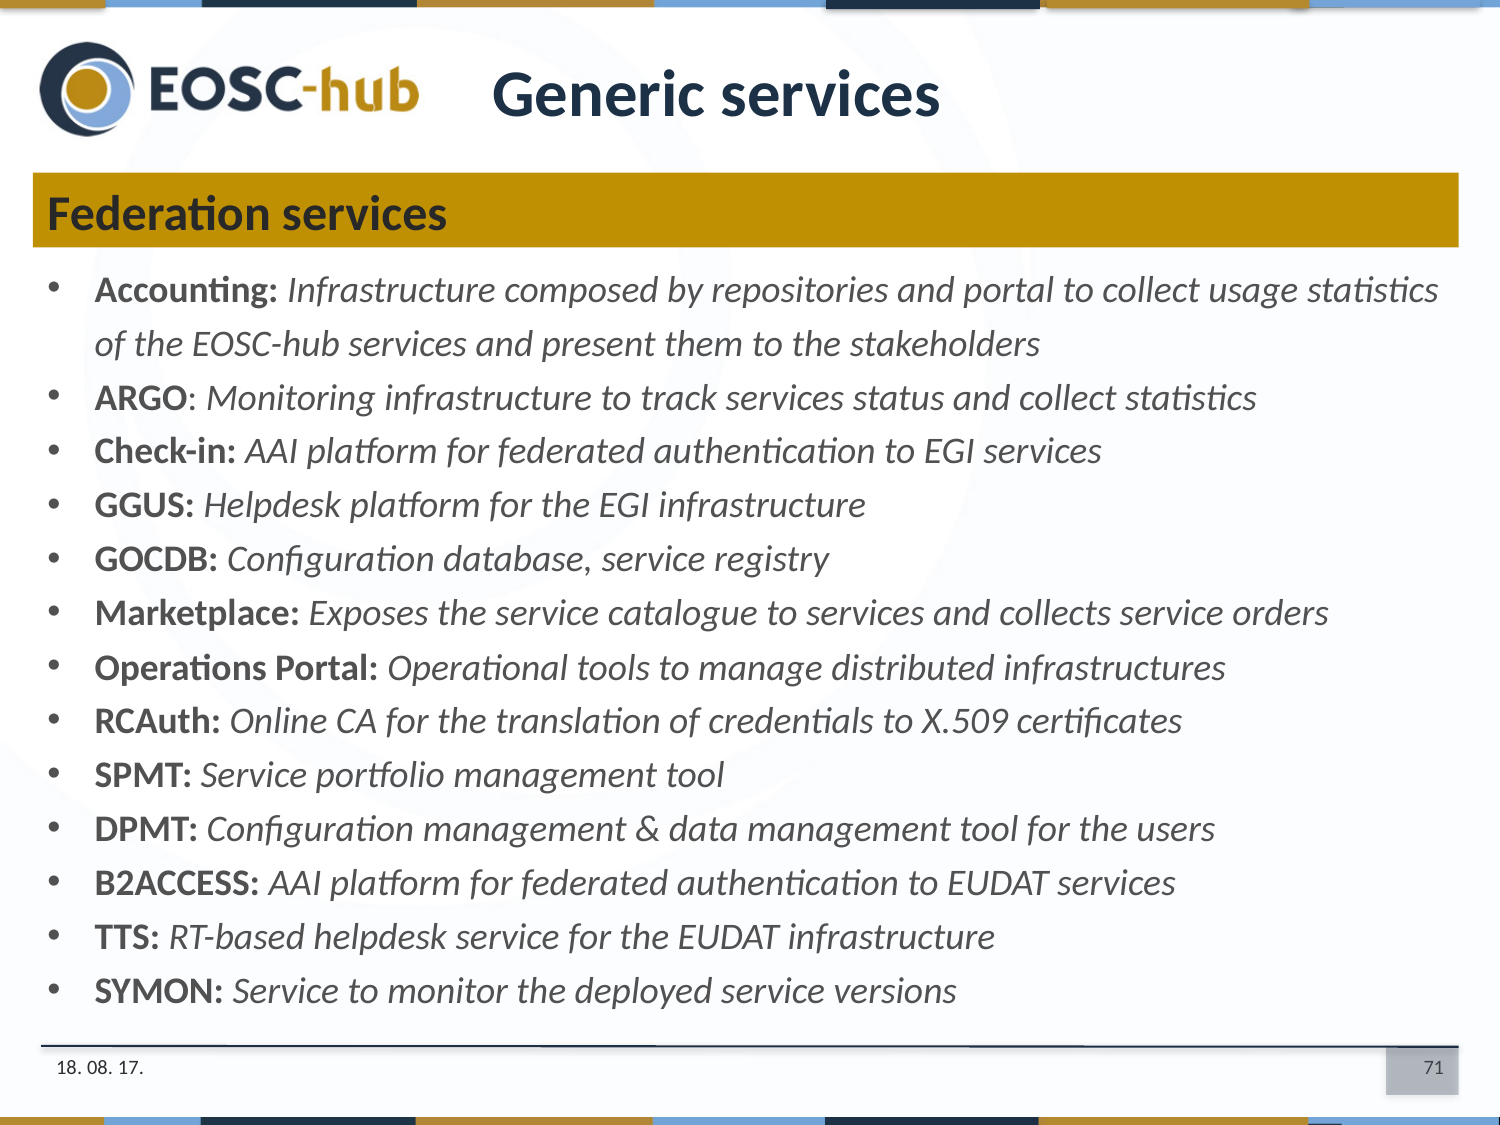

Generic services
Federation services
Accounting: Infrastructure composed by repositories and portal to collect usage statistics of the EOSC-hub services and present them to the stakeholders
ARGO: Monitoring infrastructure to track services status and collect statistics
Check-in: AAI platform for federated authentication to EGI services
GGUS: Helpdesk platform for the EGI infrastructure
GOCDB: Configuration database, service registry
Marketplace: Exposes the service catalogue to services and collects service orders
Operations Portal: Operational tools to manage distributed infrastructures
RCAuth: Online CA for the translation of credentials to X.509 certificates
SPMT: Service portfolio management tool
DPMT: Configuration management & data management tool for the users
B2ACCESS: AAI platform for federated authentication to EUDAT services
TTS: RT-based helpdesk service for the EUDAT infrastructure
SYMON: Service to monitor the deployed service versions
18. 08. 17.
71